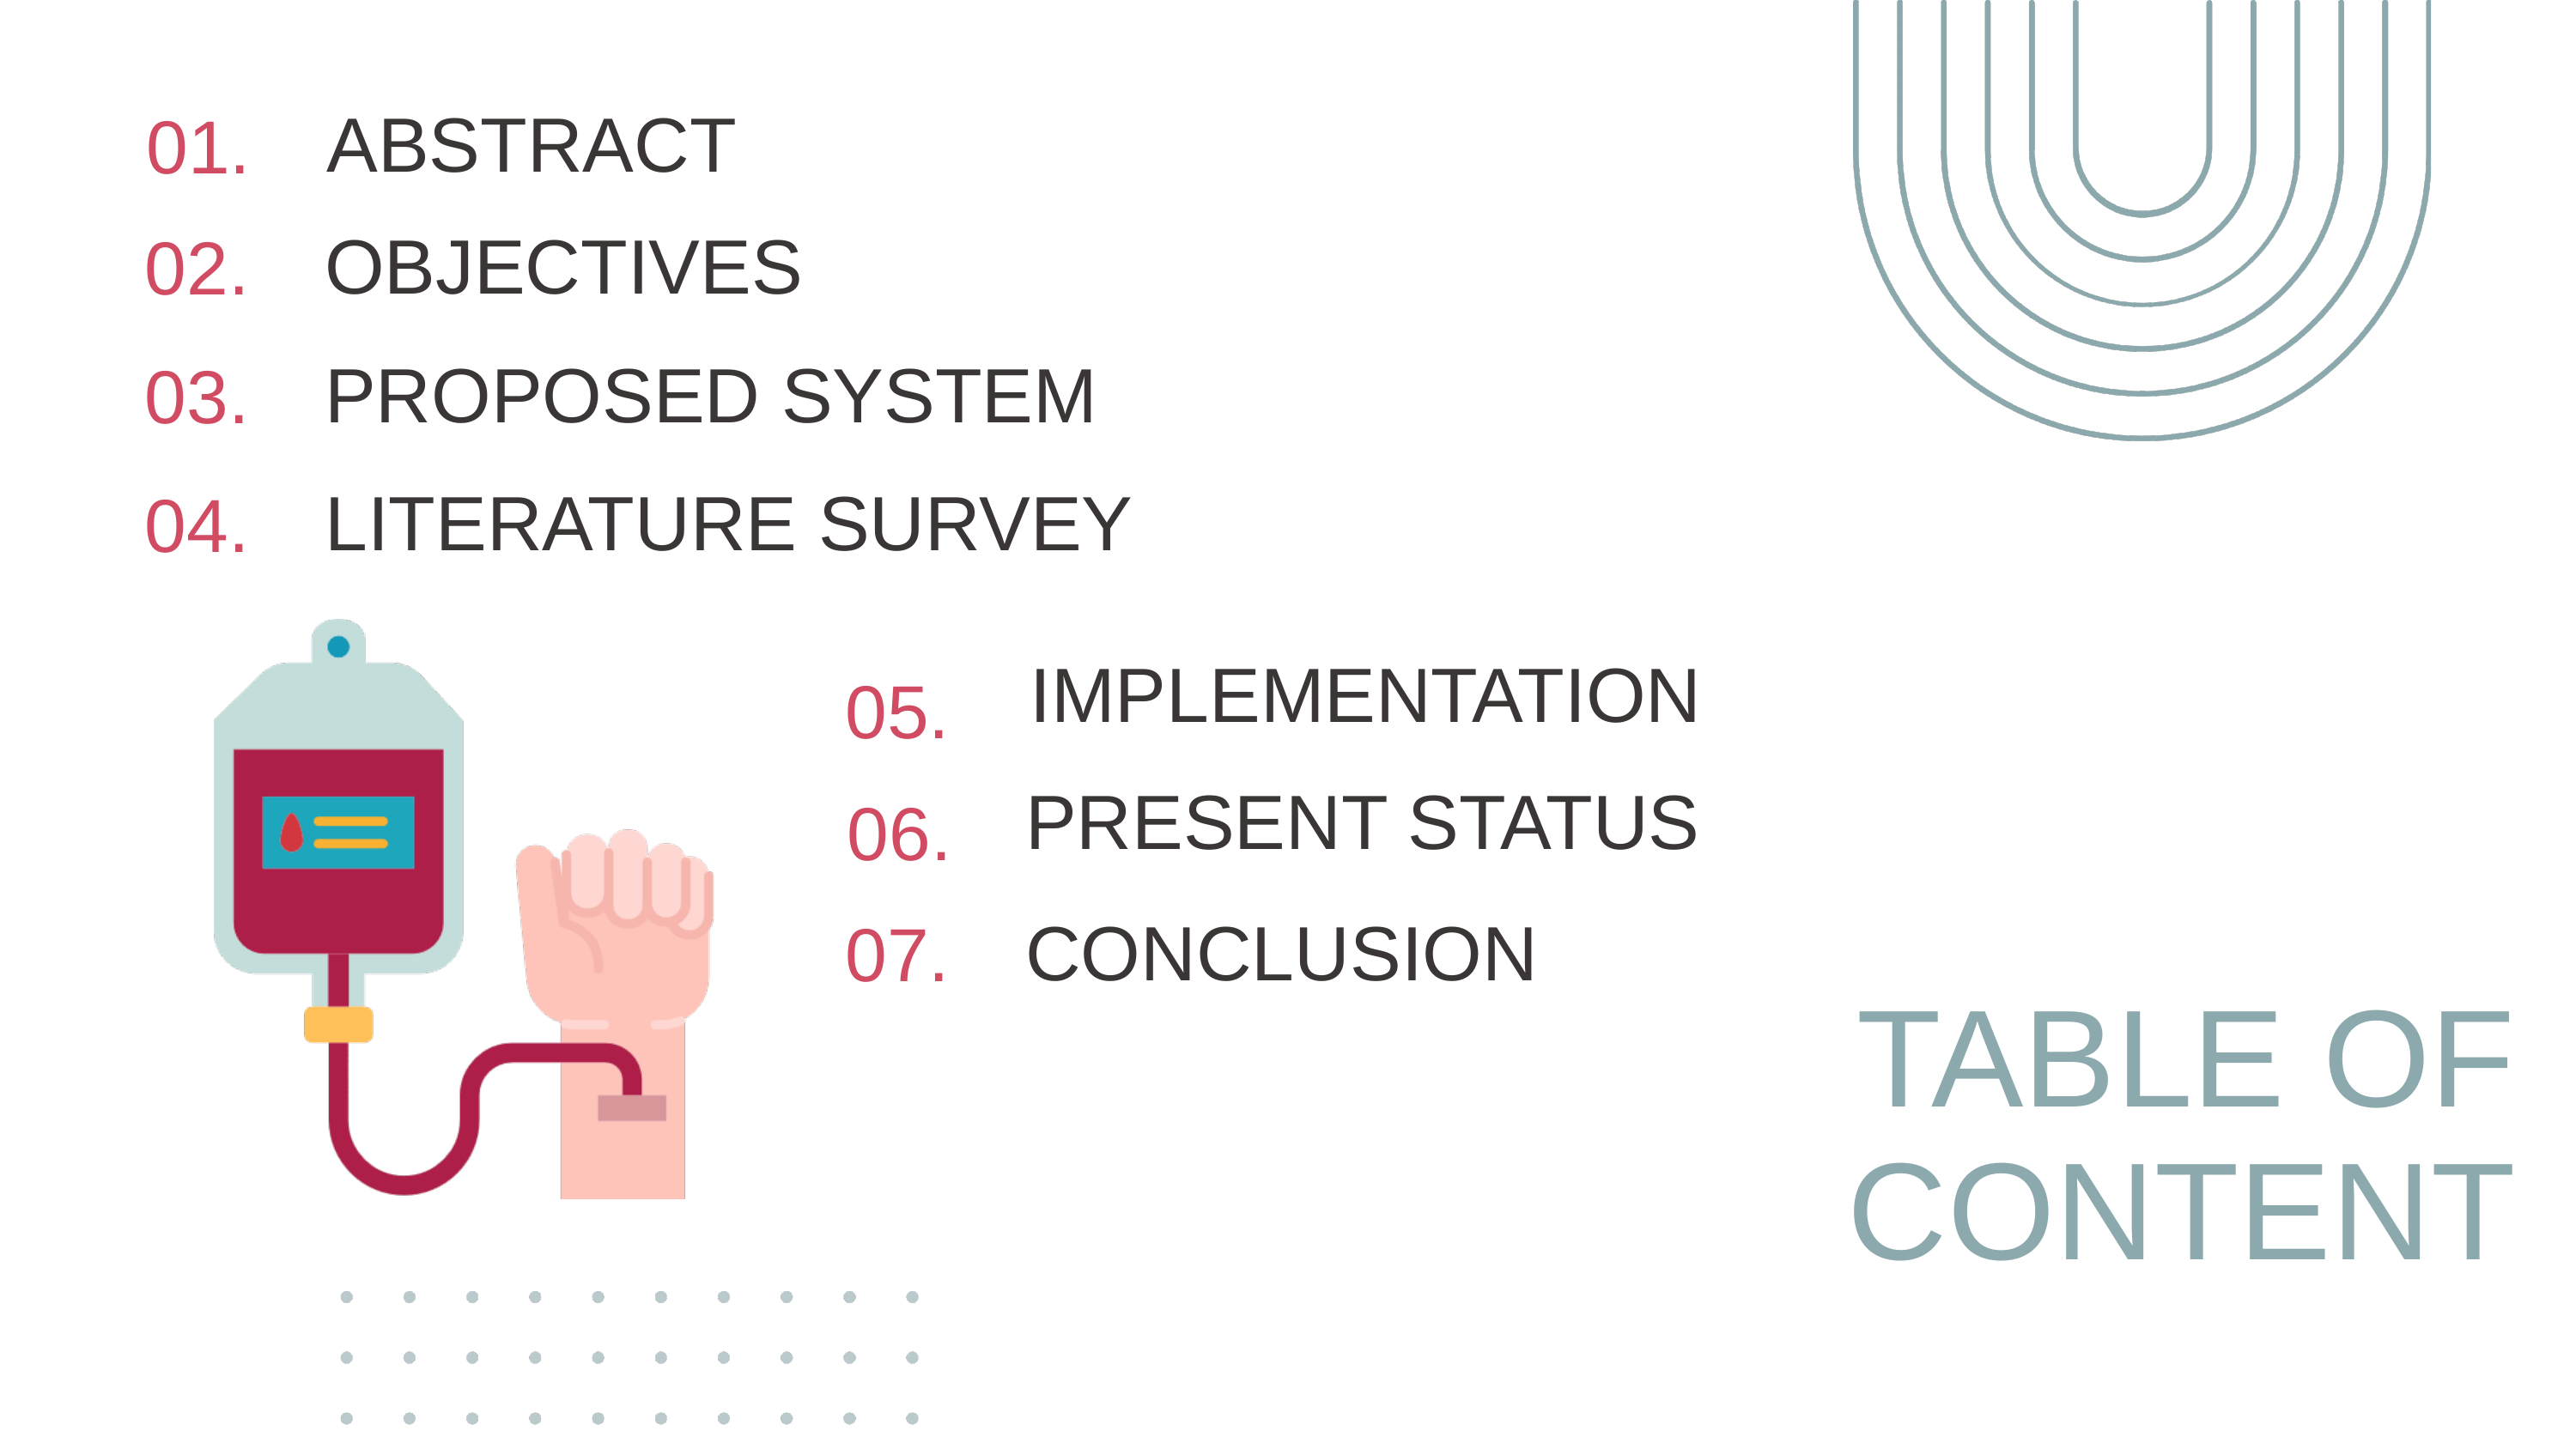

ABSTRACT
01.
OBJECTIVES
02.
PROPOSED SYSTEM
03.
LITERATURE SURVEY
04.

IMPLEMENTATION
05.
PRESENT STATUS
06.
CONCLUSION
07.
TABLE OF
CONTENT